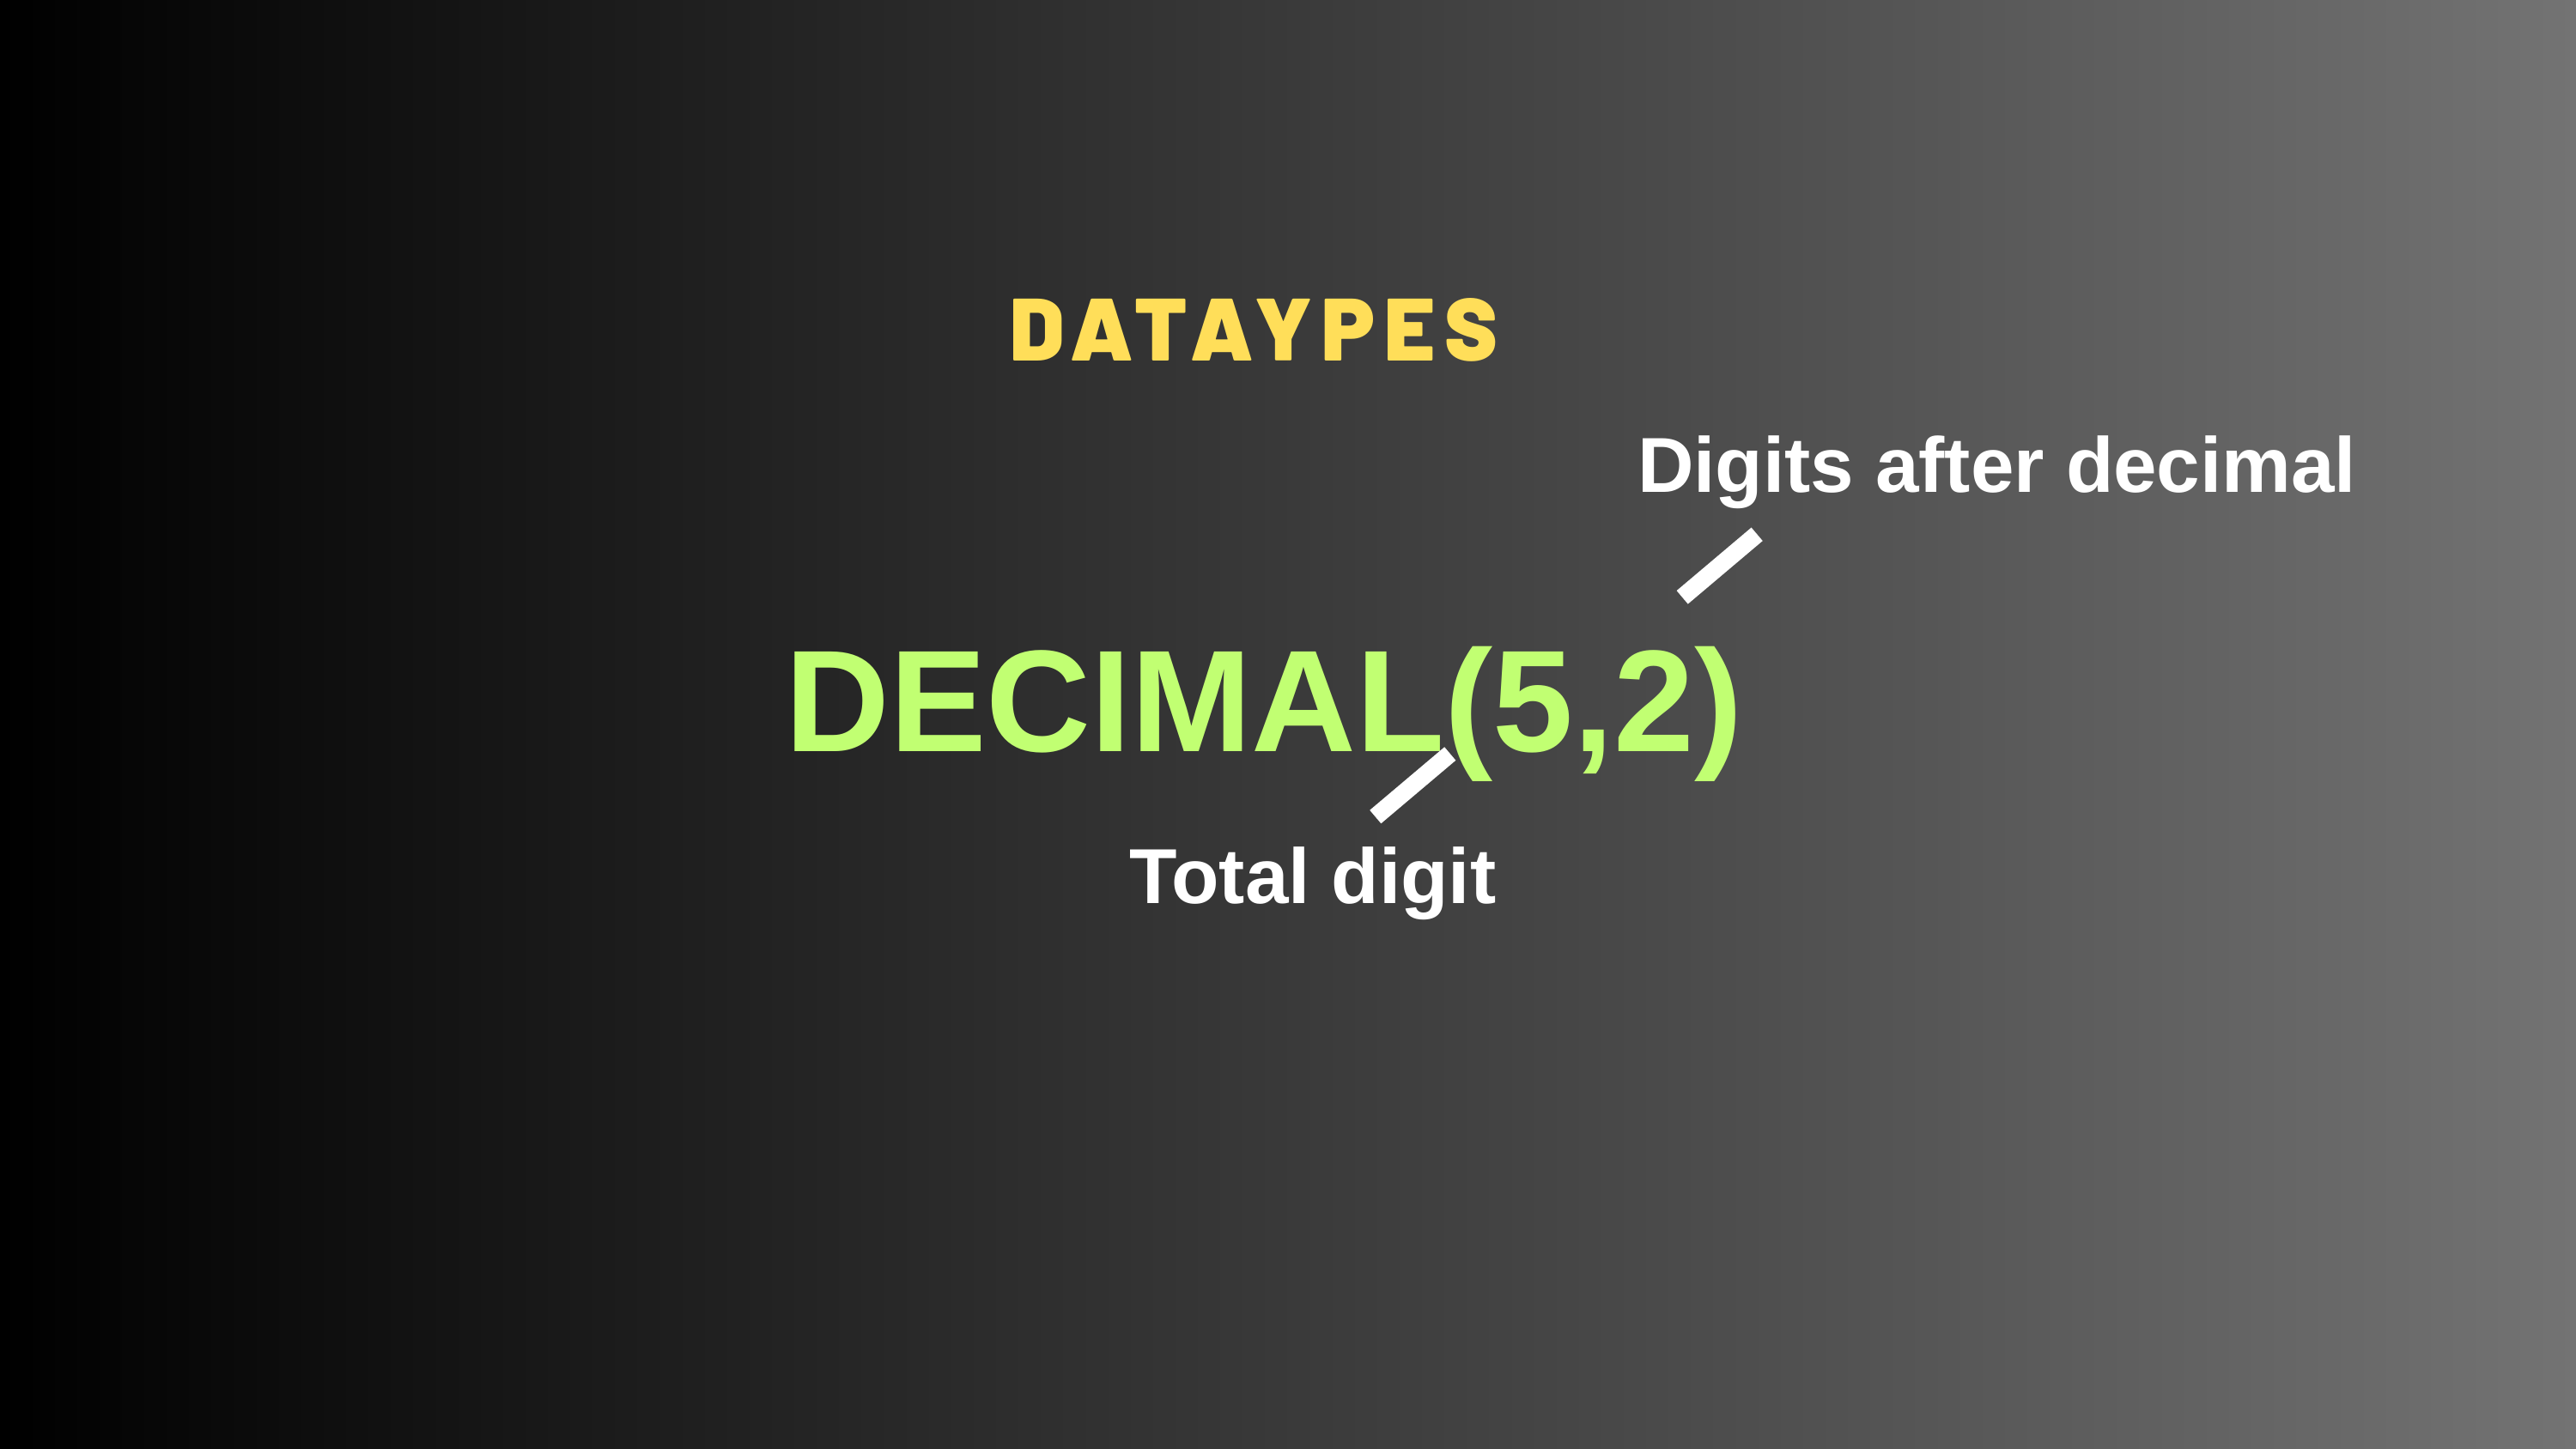

DATAYPES
Digits after decimal

DECIMAL(5,2)

Total digit